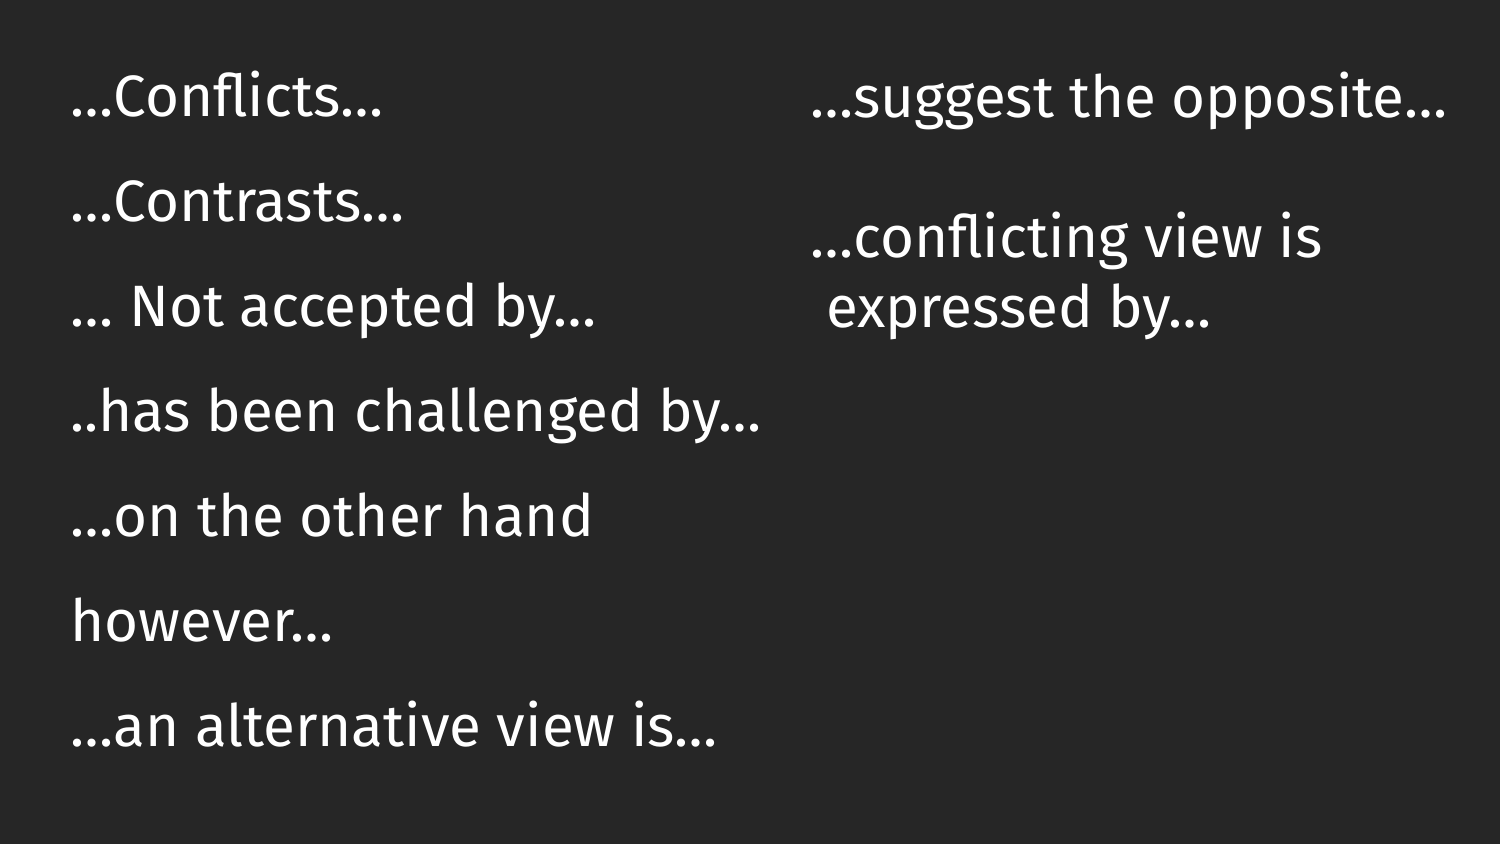

…Conflicts…
…Contrasts…
… Not accepted by…
..has been challenged by…
…on the other hand
however…
…an alternative view is…

…suggest the opposite…
…conflicting view is
 expressed by…